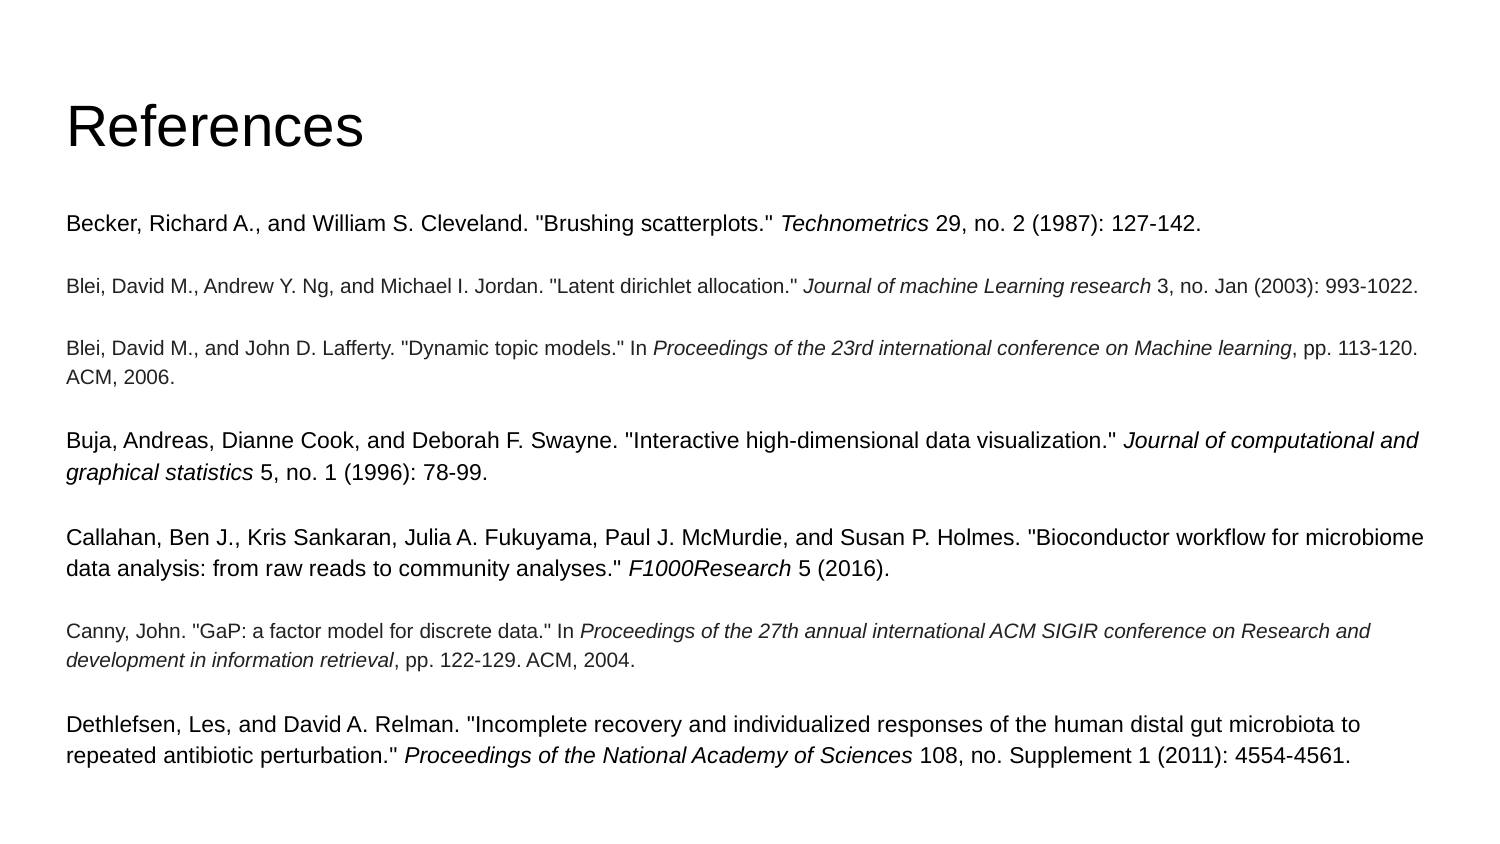

# References
Becker, Richard A., and William S. Cleveland. "Brushing scatterplots." Technometrics 29, no. 2 (1987): 127-142.
Blei, David M., Andrew Y. Ng, and Michael I. Jordan. "Latent dirichlet allocation." Journal of machine Learning research 3, no. Jan (2003): 993-1022.
Blei, David M., and John D. Lafferty. "Dynamic topic models." In Proceedings of the 23rd international conference on Machine learning, pp. 113-120. ACM, 2006.
Buja, Andreas, Dianne Cook, and Deborah F. Swayne. "Interactive high-dimensional data visualization." Journal of computational and graphical statistics 5, no. 1 (1996): 78-99.
Callahan, Ben J., Kris Sankaran, Julia A. Fukuyama, Paul J. McMurdie, and Susan P. Holmes. "Bioconductor workflow for microbiome data analysis: from raw reads to community analyses." F1000Research 5 (2016).
Canny, John. "GaP: a factor model for discrete data." In Proceedings of the 27th annual international ACM SIGIR conference on Research and development in information retrieval, pp. 122-129. ACM, 2004.
Dethlefsen, Les, and David A. Relman. "Incomplete recovery and individualized responses of the human distal gut microbiota to repeated antibiotic perturbation." Proceedings of the National Academy of Sciences 108, no. Supplement 1 (2011): 4554-4561.